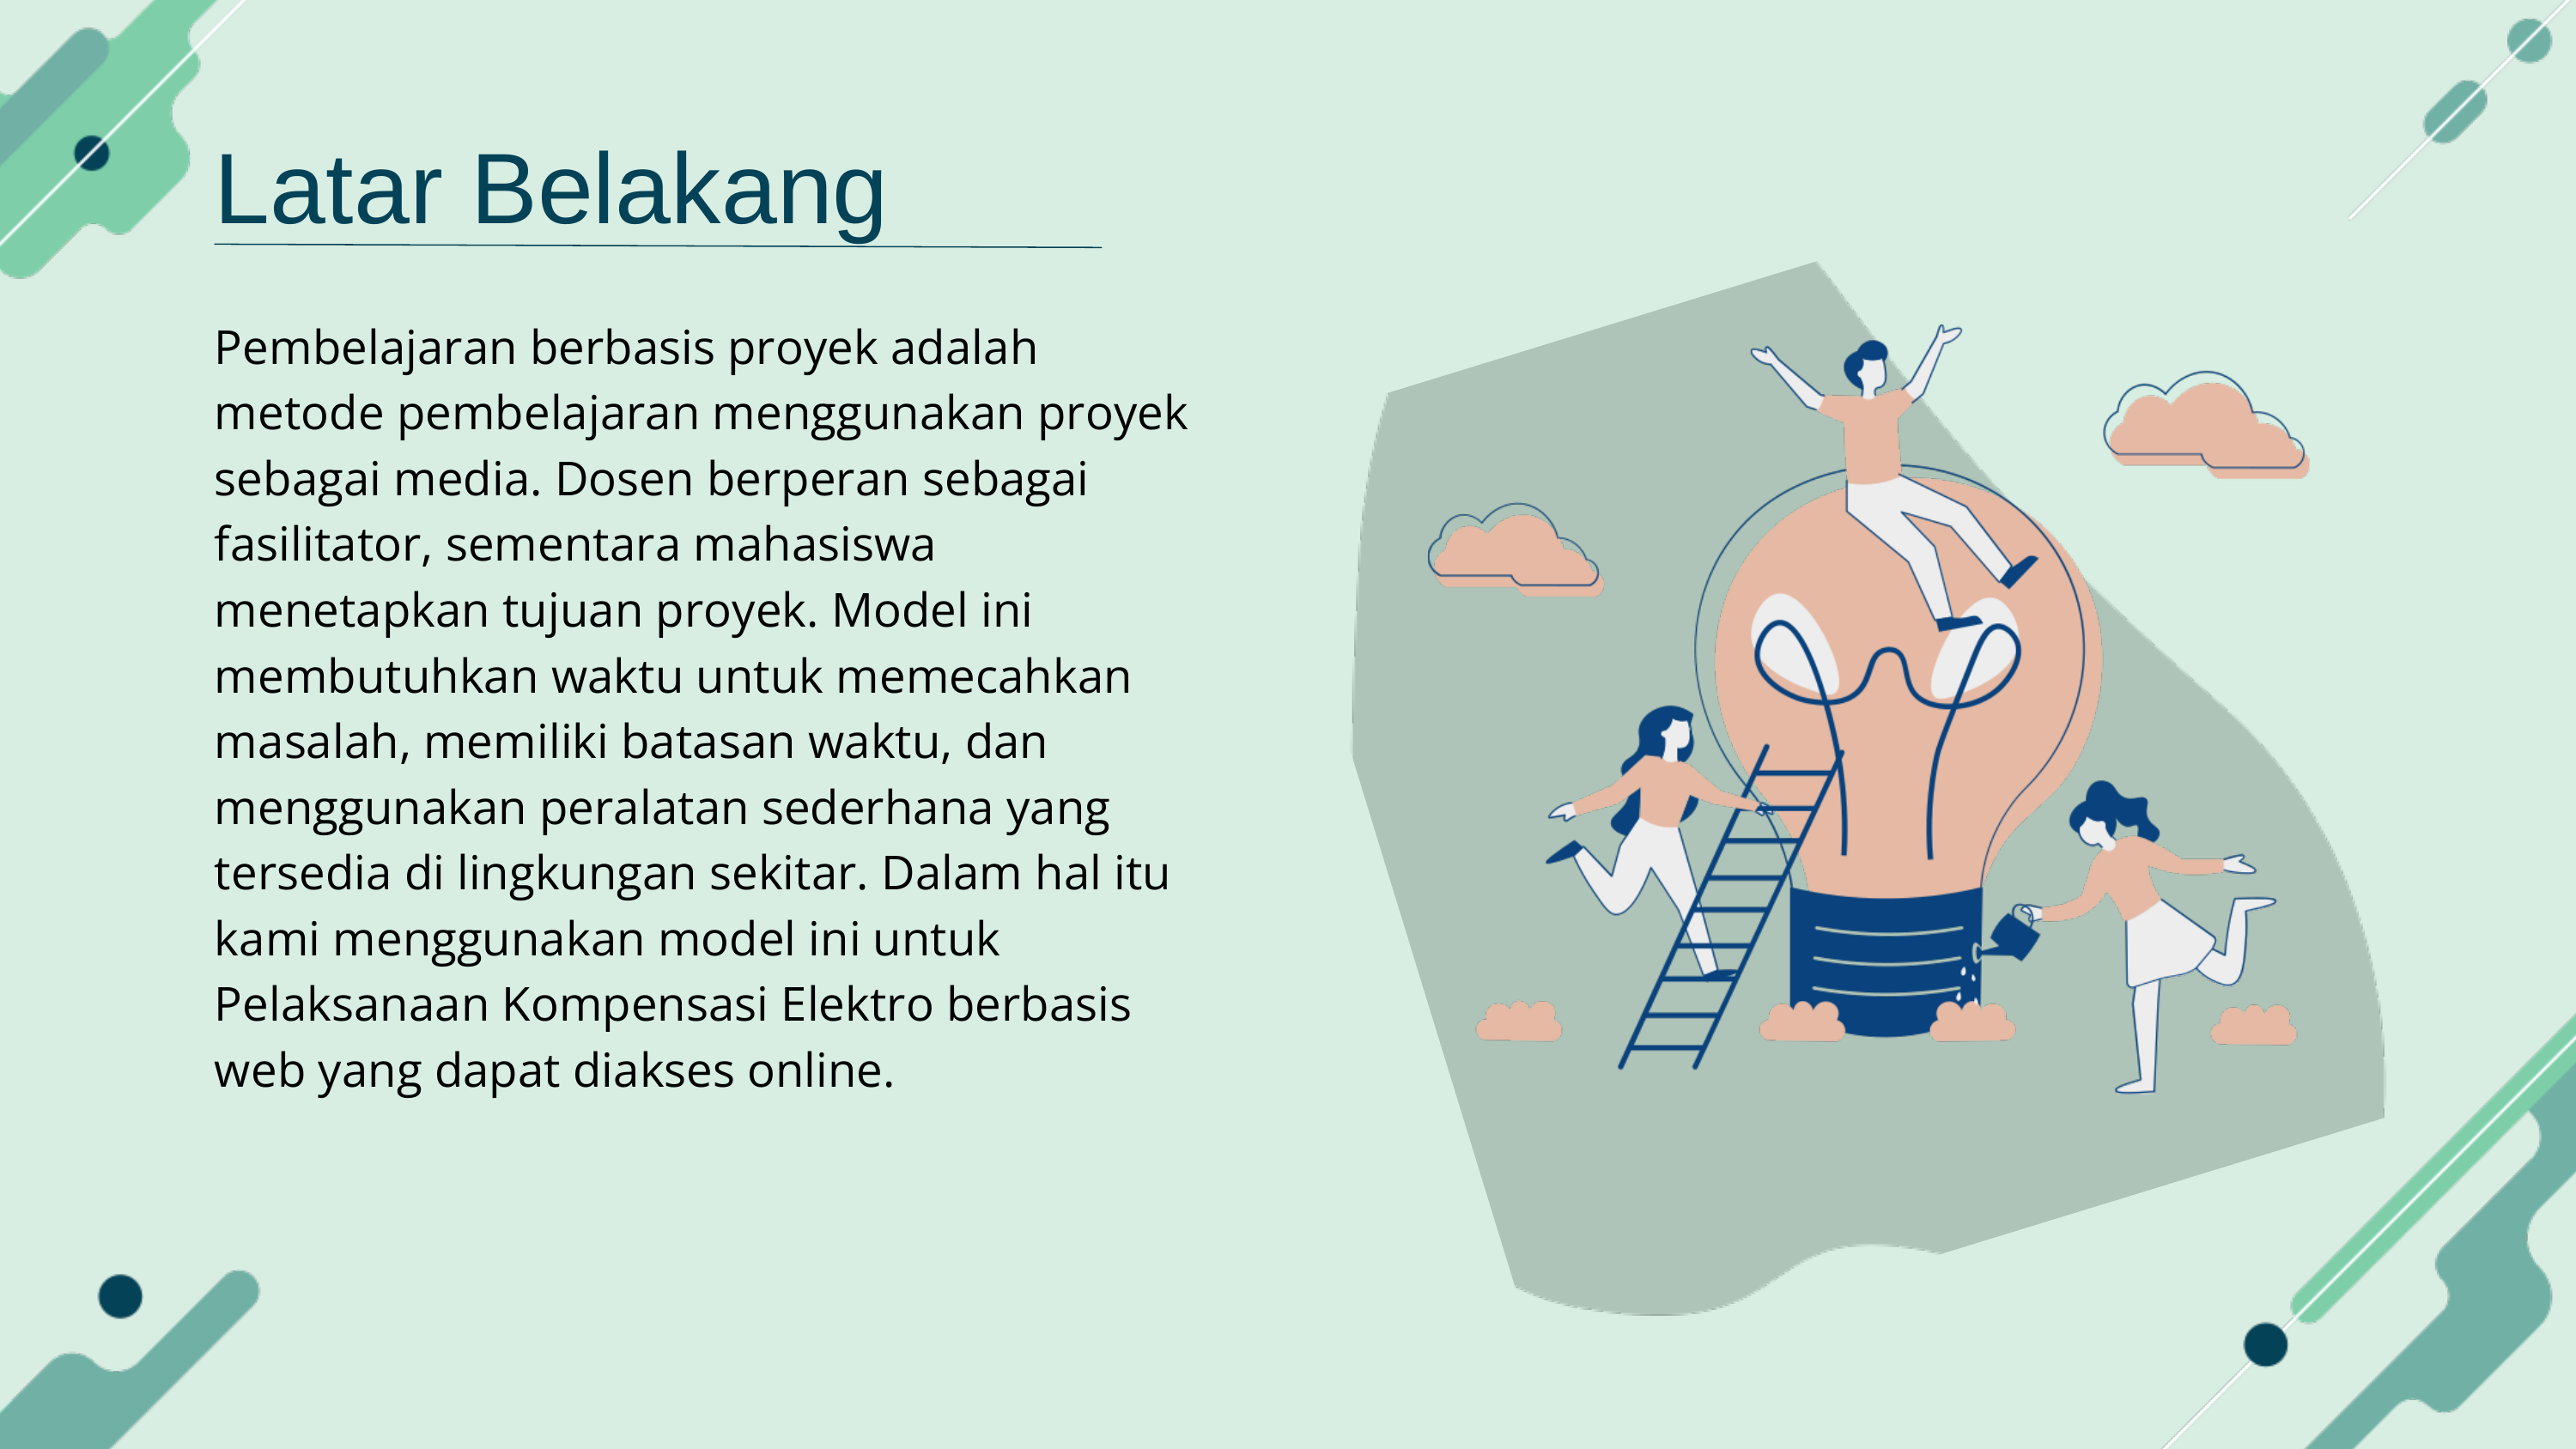

Latar Belakang

Pembelajaran berbasis proyek adalah metode pembelajaran menggunakan proyek sebagai media. Dosen berperan sebagai fasilitator, sementara mahasiswa menetapkan tujuan proyek. Model ini membutuhkan waktu untuk memecahkan masalah, memiliki batasan waktu, dan menggunakan peralatan sederhana yang tersedia di lingkungan sekitar. Dalam hal itu kami menggunakan model ini untuk Pelaksanaan Kompensasi Elektro berbasis web yang dapat diakses online.